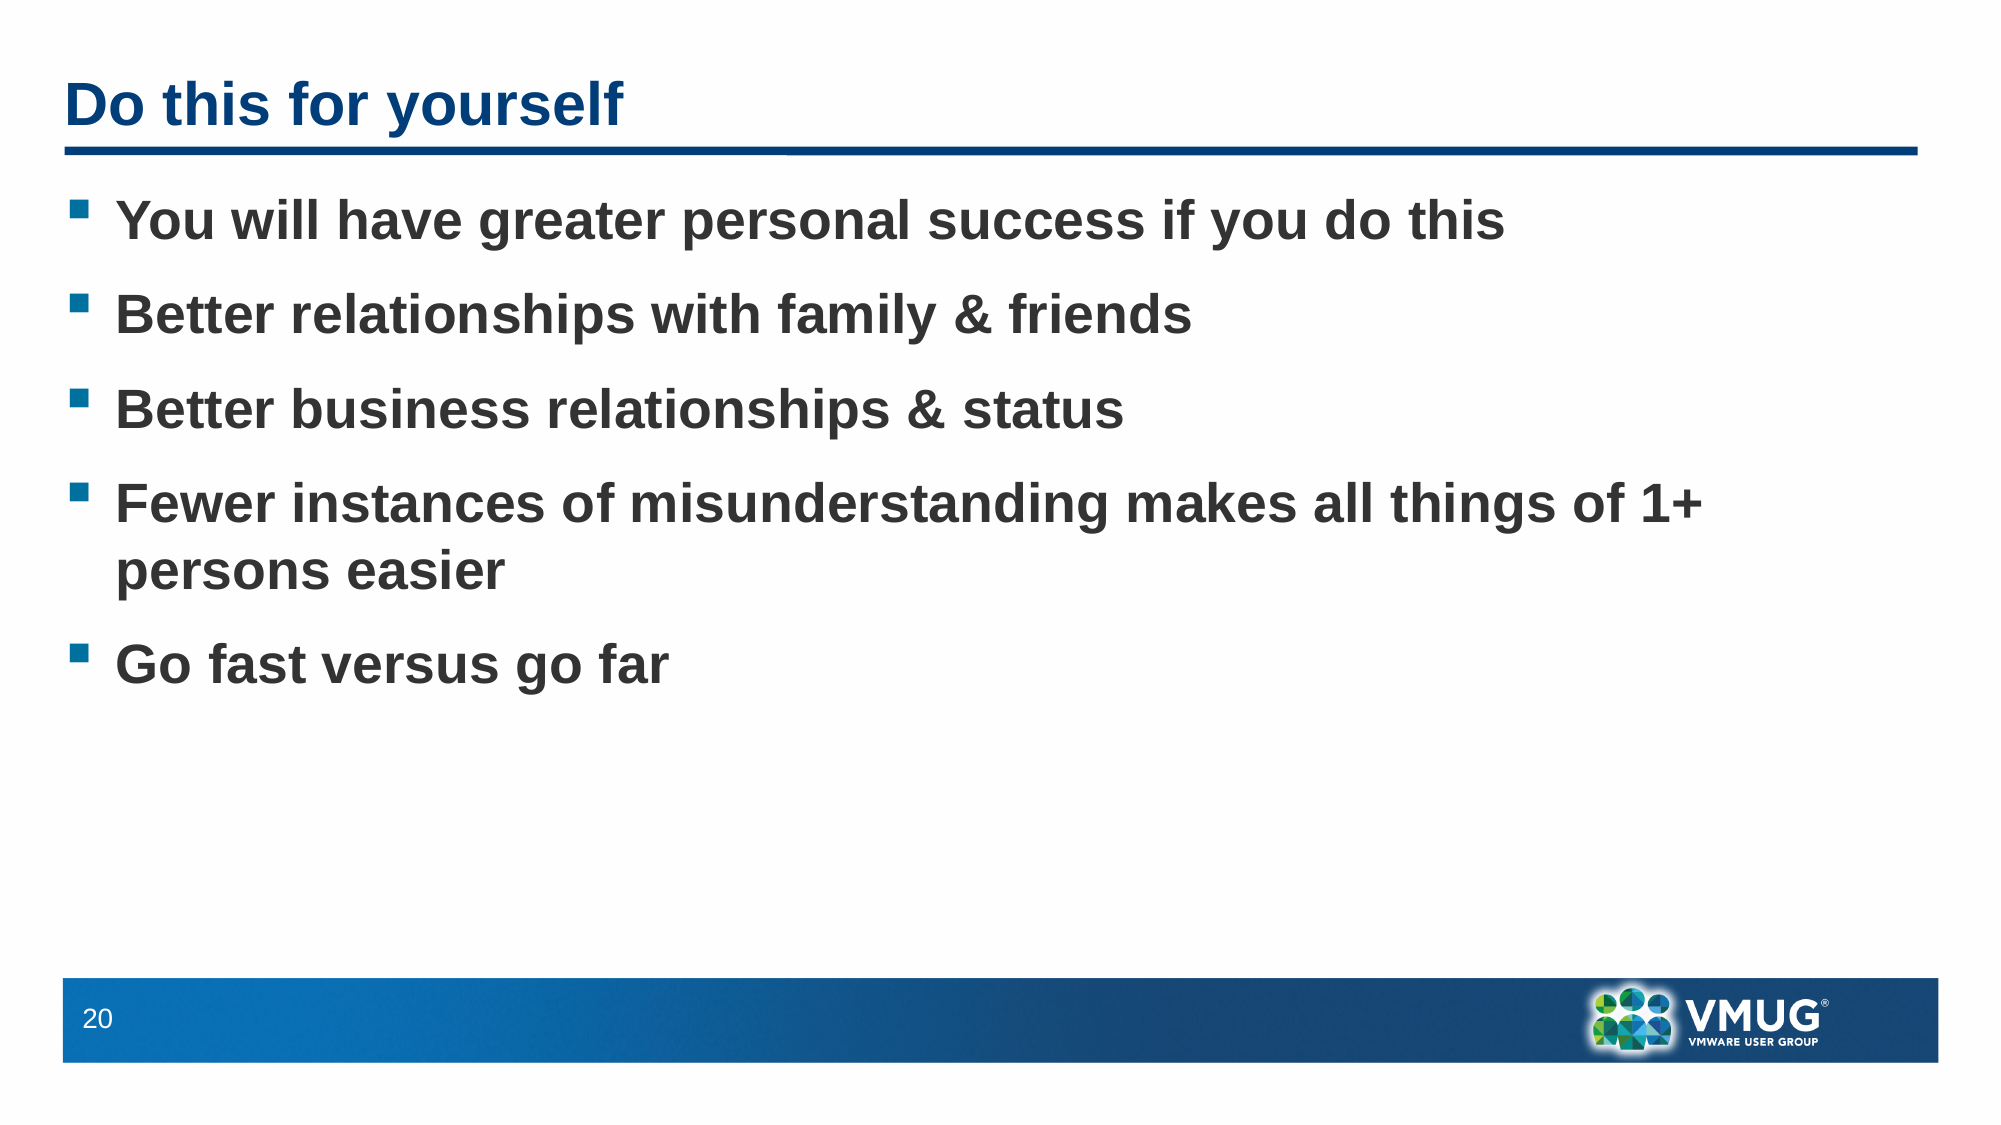

# Do this for yourself
You will have greater personal success if you do this
Better relationships with family & friends
Better business relationships & status
Fewer instances of misunderstanding makes all things of 1+ persons easier
Go fast versus go far